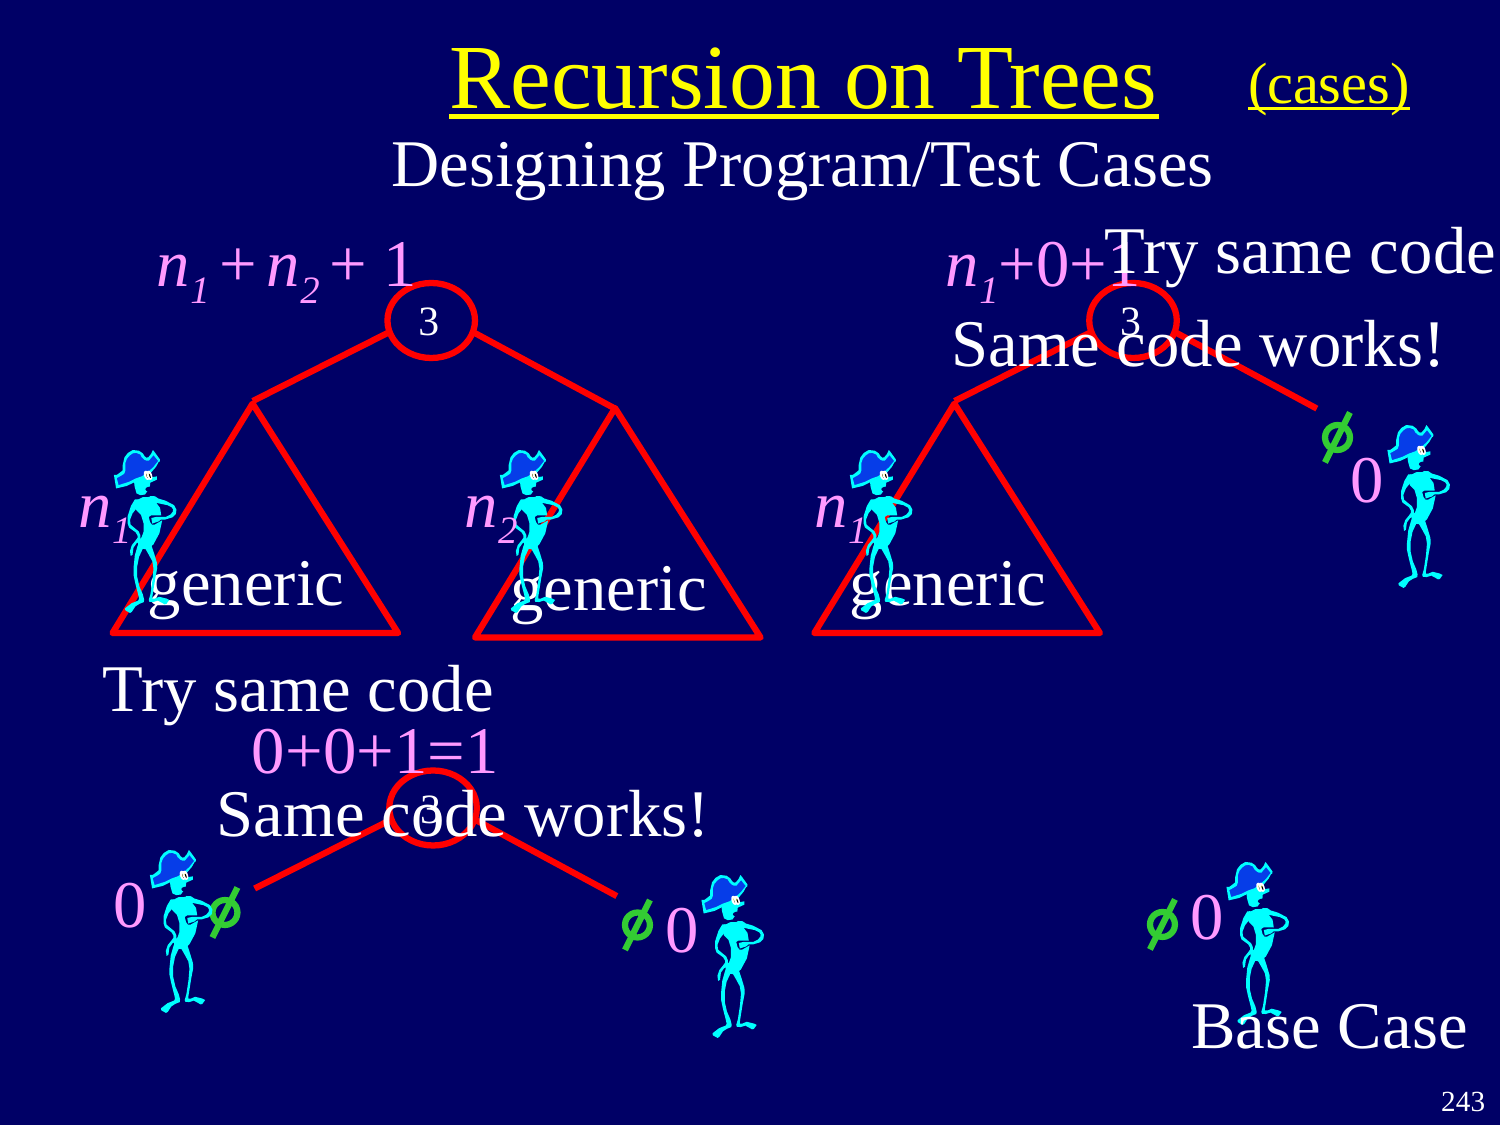

Recursion on Trees
(cases)
Designing Program/Test Cases
Try same code
n1 + n2 + 1

n1

n2
n1+0+1

0

n1

3

3
Same code works!

generic

generic

generic

Try same code
0+0+1=1

0

0
Same code works!

3

0
Base Case